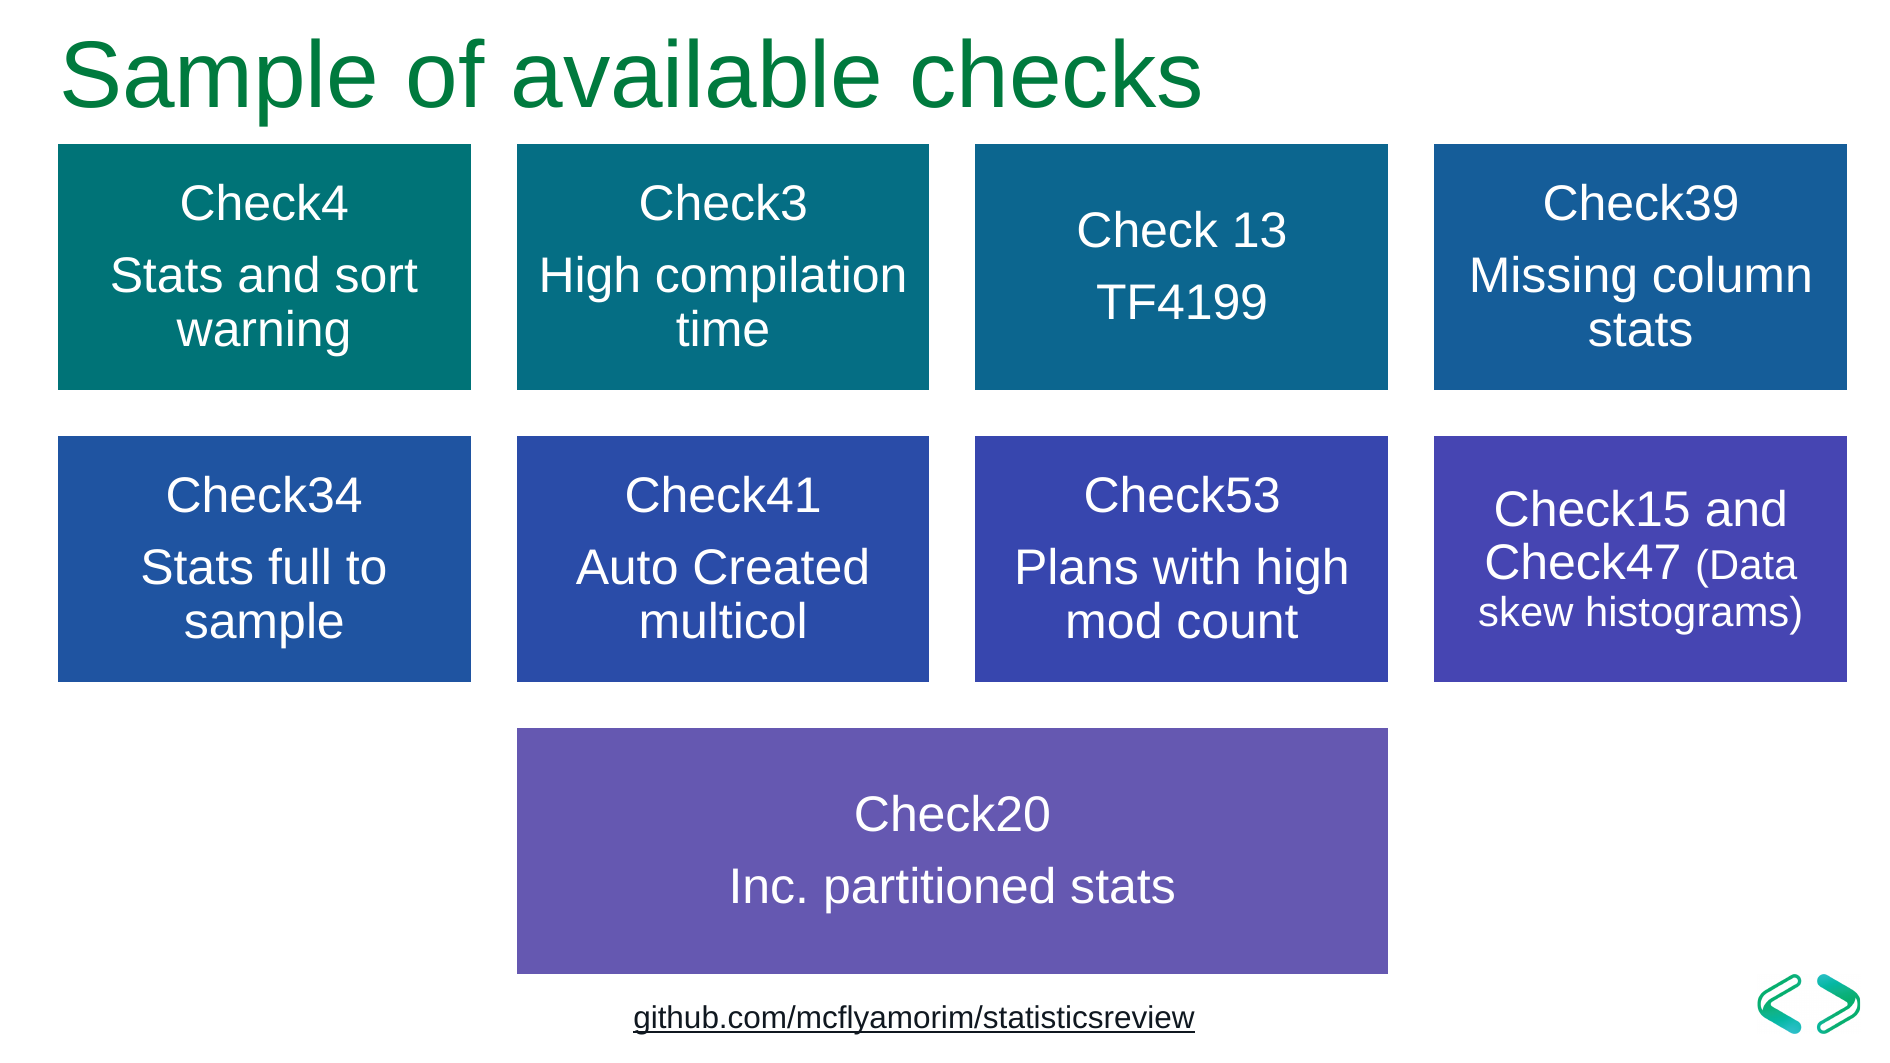

# Sample of available checks
Check4
Stats and sort warning
Check3
High compilation time
Check 13
TF4199
Check39
Missing column stats
Check34
Stats full to sample
Check41
Auto Created multicol
Check53
Plans with high mod count
Check15 and Check47 (Data skew histograms)
Check20
Inc. partitioned stats
github.com/mcflyamorim/statisticsreview